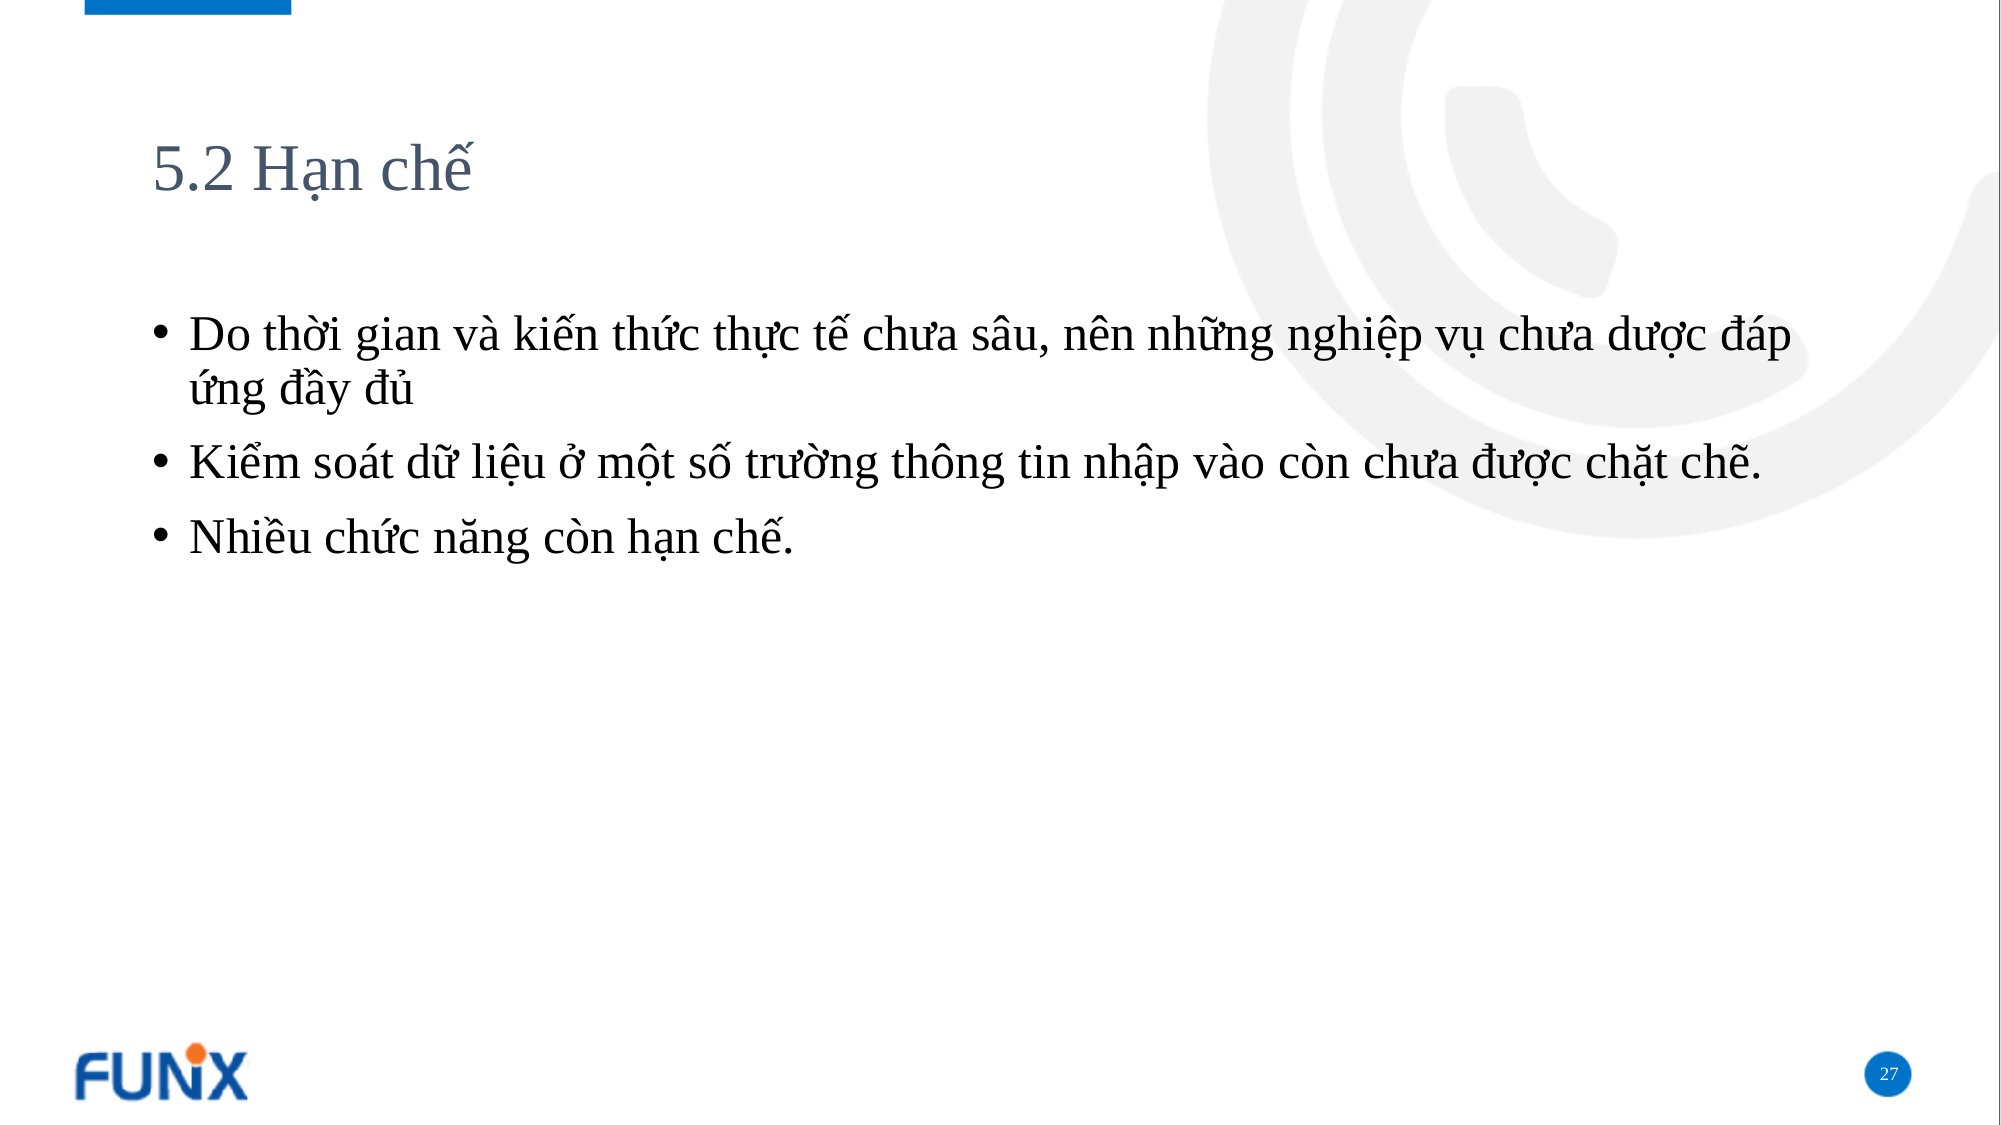

# 5.2 Hạn chế
Do thời gian và kiến thức thực tế chưa sâu, nên những nghiệp vụ chưa dược đáp ứng đầy đủ
Kiểm soát dữ liệu ở một số trường thông tin nhập vào còn chưa được chặt chẽ.
Nhiều chức năng còn hạn chế.

27